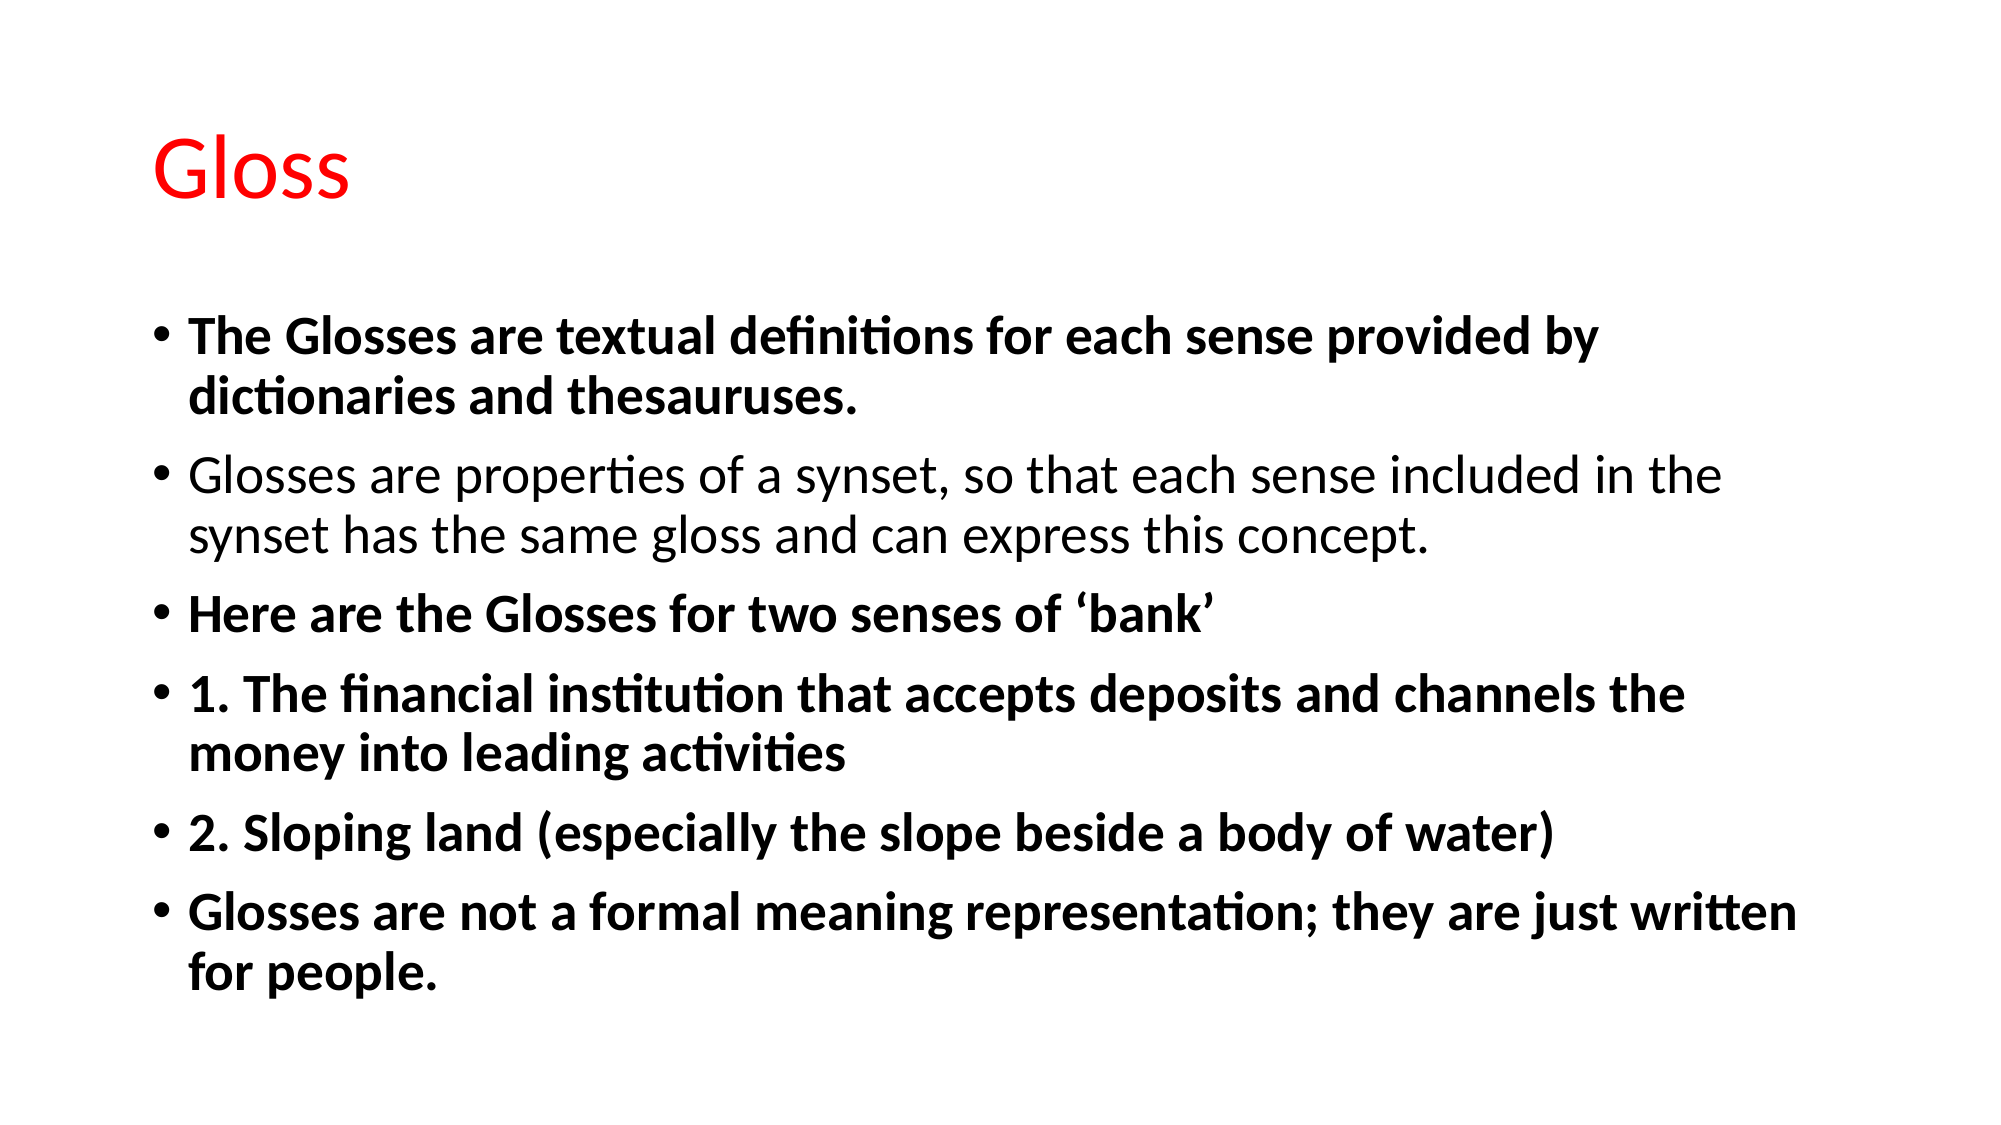

# Gloss
The Glosses are textual definitions for each sense provided by dictionaries and thesauruses.
Glosses are properties of a synset, so that each sense included in the synset has the same gloss and can express this concept.
Here are the Glosses for two senses of ‘bank’
1. The financial institution that accepts deposits and channels the money into leading activities
2. Sloping land (especially the slope beside a body of water)
Glosses are not a formal meaning representation; they are just written for people.